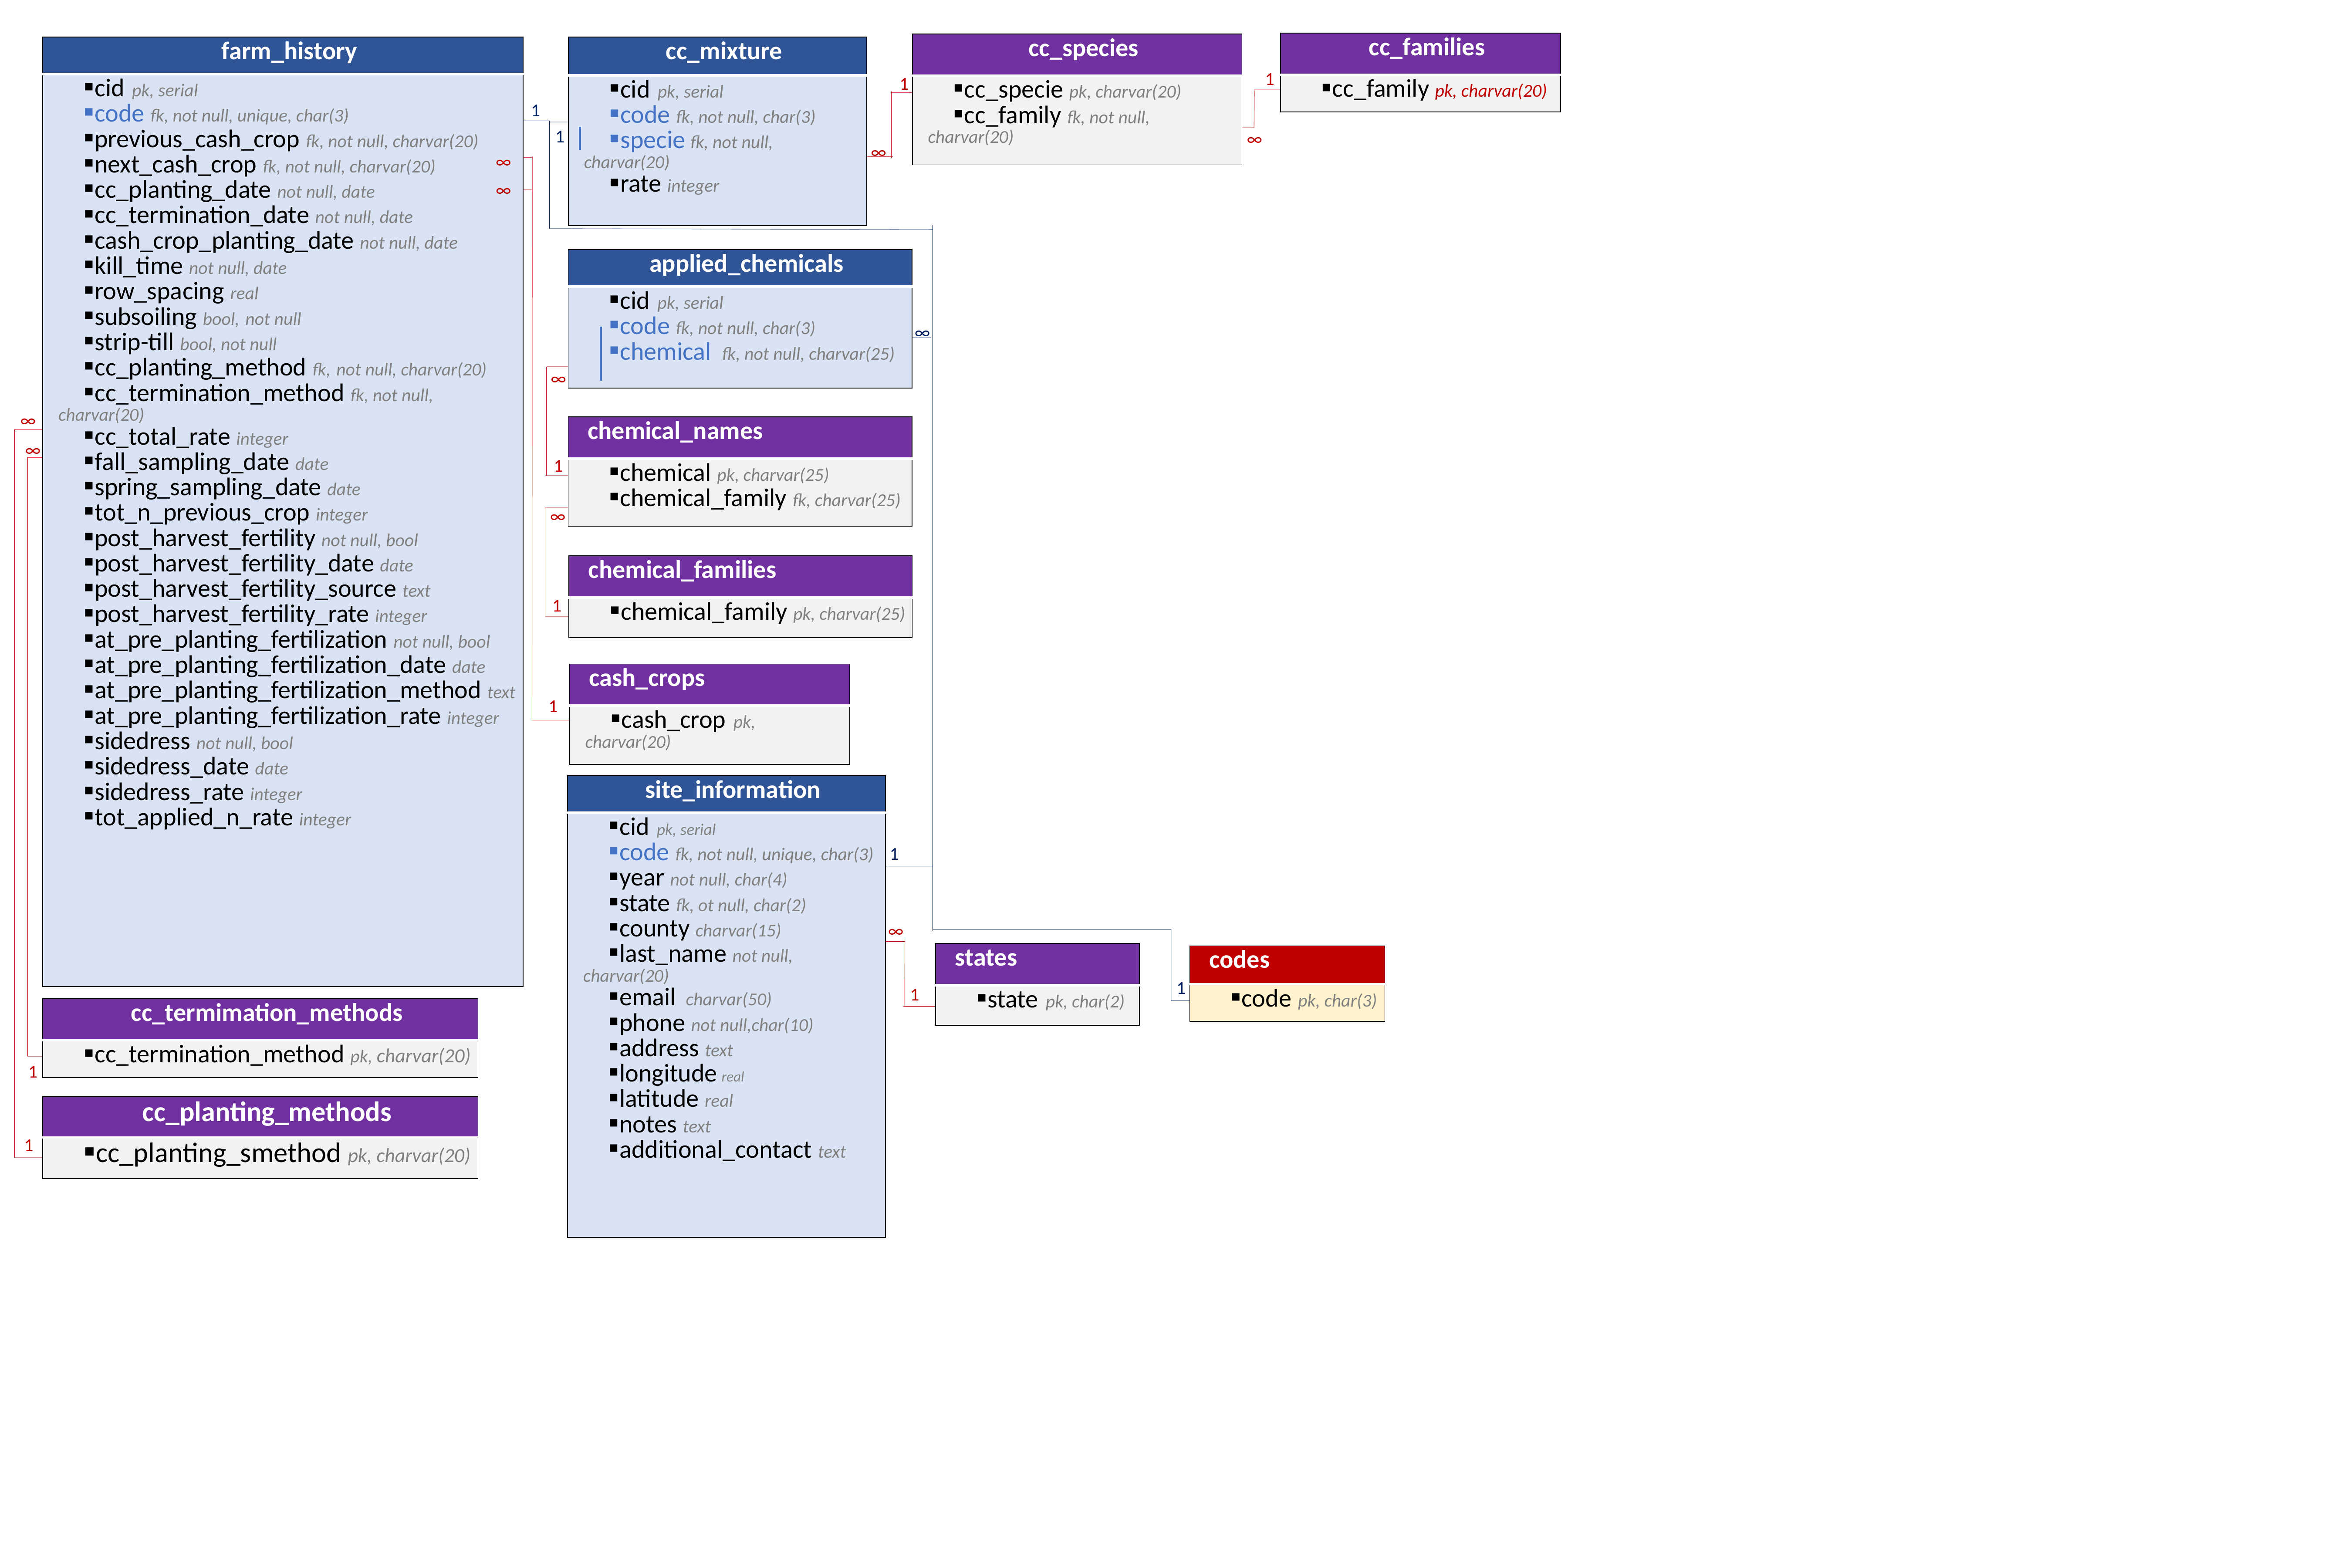

| cc\_families |
| --- |
| cc\_family pk, charvar(20) |
| cc\_species |
| --- |
| cc\_specie pk, charvar(20) cc\_family fk, not null, charvar(20) |
| farm\_history |
| --- |
| cid pk, serial code fk, not null, unique, char(3) previous\_cash\_crop fk, not null, charvar(20) next\_cash\_crop fk, not null, charvar(20) cc\_planting\_date not null, date cc\_termination\_date not null, date cash\_crop\_planting\_date not null, date kill\_time not null, date row\_spacing real subsoiling bool, not null strip-till bool, not null cc\_planting\_method fk, not null, charvar(20) cc\_termination\_method fk, not null, charvar(20) cc\_total\_rate integer fall\_sampling\_date date spring\_sampling\_date date tot\_n\_previous\_crop integer post\_harvest\_fertility not null, bool post\_harvest\_fertility\_date date post\_harvest\_fertility\_source text post\_harvest\_fertility\_rate integer at\_pre\_planting\_fertilization not null, bool at\_pre\_planting\_fertilization\_date date at\_pre\_planting\_fertilization\_method text at\_pre\_planting\_fertilization\_rate integer sidedress not null, bool sidedress\_date date sidedress\_rate integer tot\_applied\_n\_rate integer |
| cc\_mixture |
| --- |
| cid pk, serial code fk, not null, char(3) specie fk, not null, charvar(20) rate integer |
1
∞
1
∞
1
1
∞
1
∞
1
∞
| applied\_chemicals |
| --- |
| cid pk, serial code fk, not null, char(3) chemical fk, not null, charvar(25) |
∞
1
∞
1
| chemical\_names |
| --- |
| chemical pk, charvar(25) chemical\_family fk, charvar(25) |
∞
1
∞
1
| chemical\_families |
| --- |
| chemical\_family pk, charvar(25) |
| cash\_crops |
| --- |
| cash\_crop pk, charvar(20) |
| site\_information |
| --- |
| cid pk, serial code fk, not null, unique, char(3) year not null, char(4) state fk, ot null, char(2) county charvar(15) last\_name not null, charvar(20) email charvar(50) phone not null,char(10) address text longitude real latitude real notes text additional\_contact text |
1
∞
1
| states |
| --- |
| state pk, char(2) |
| codes |
| --- |
| code pk, char(3) |
| cc\_termimation\_methods |
| --- |
| cc\_termination\_method pk, charvar(20) |
| cc\_planting\_methods |
| --- |
| cc\_planting\_smethod pk, charvar(20) |